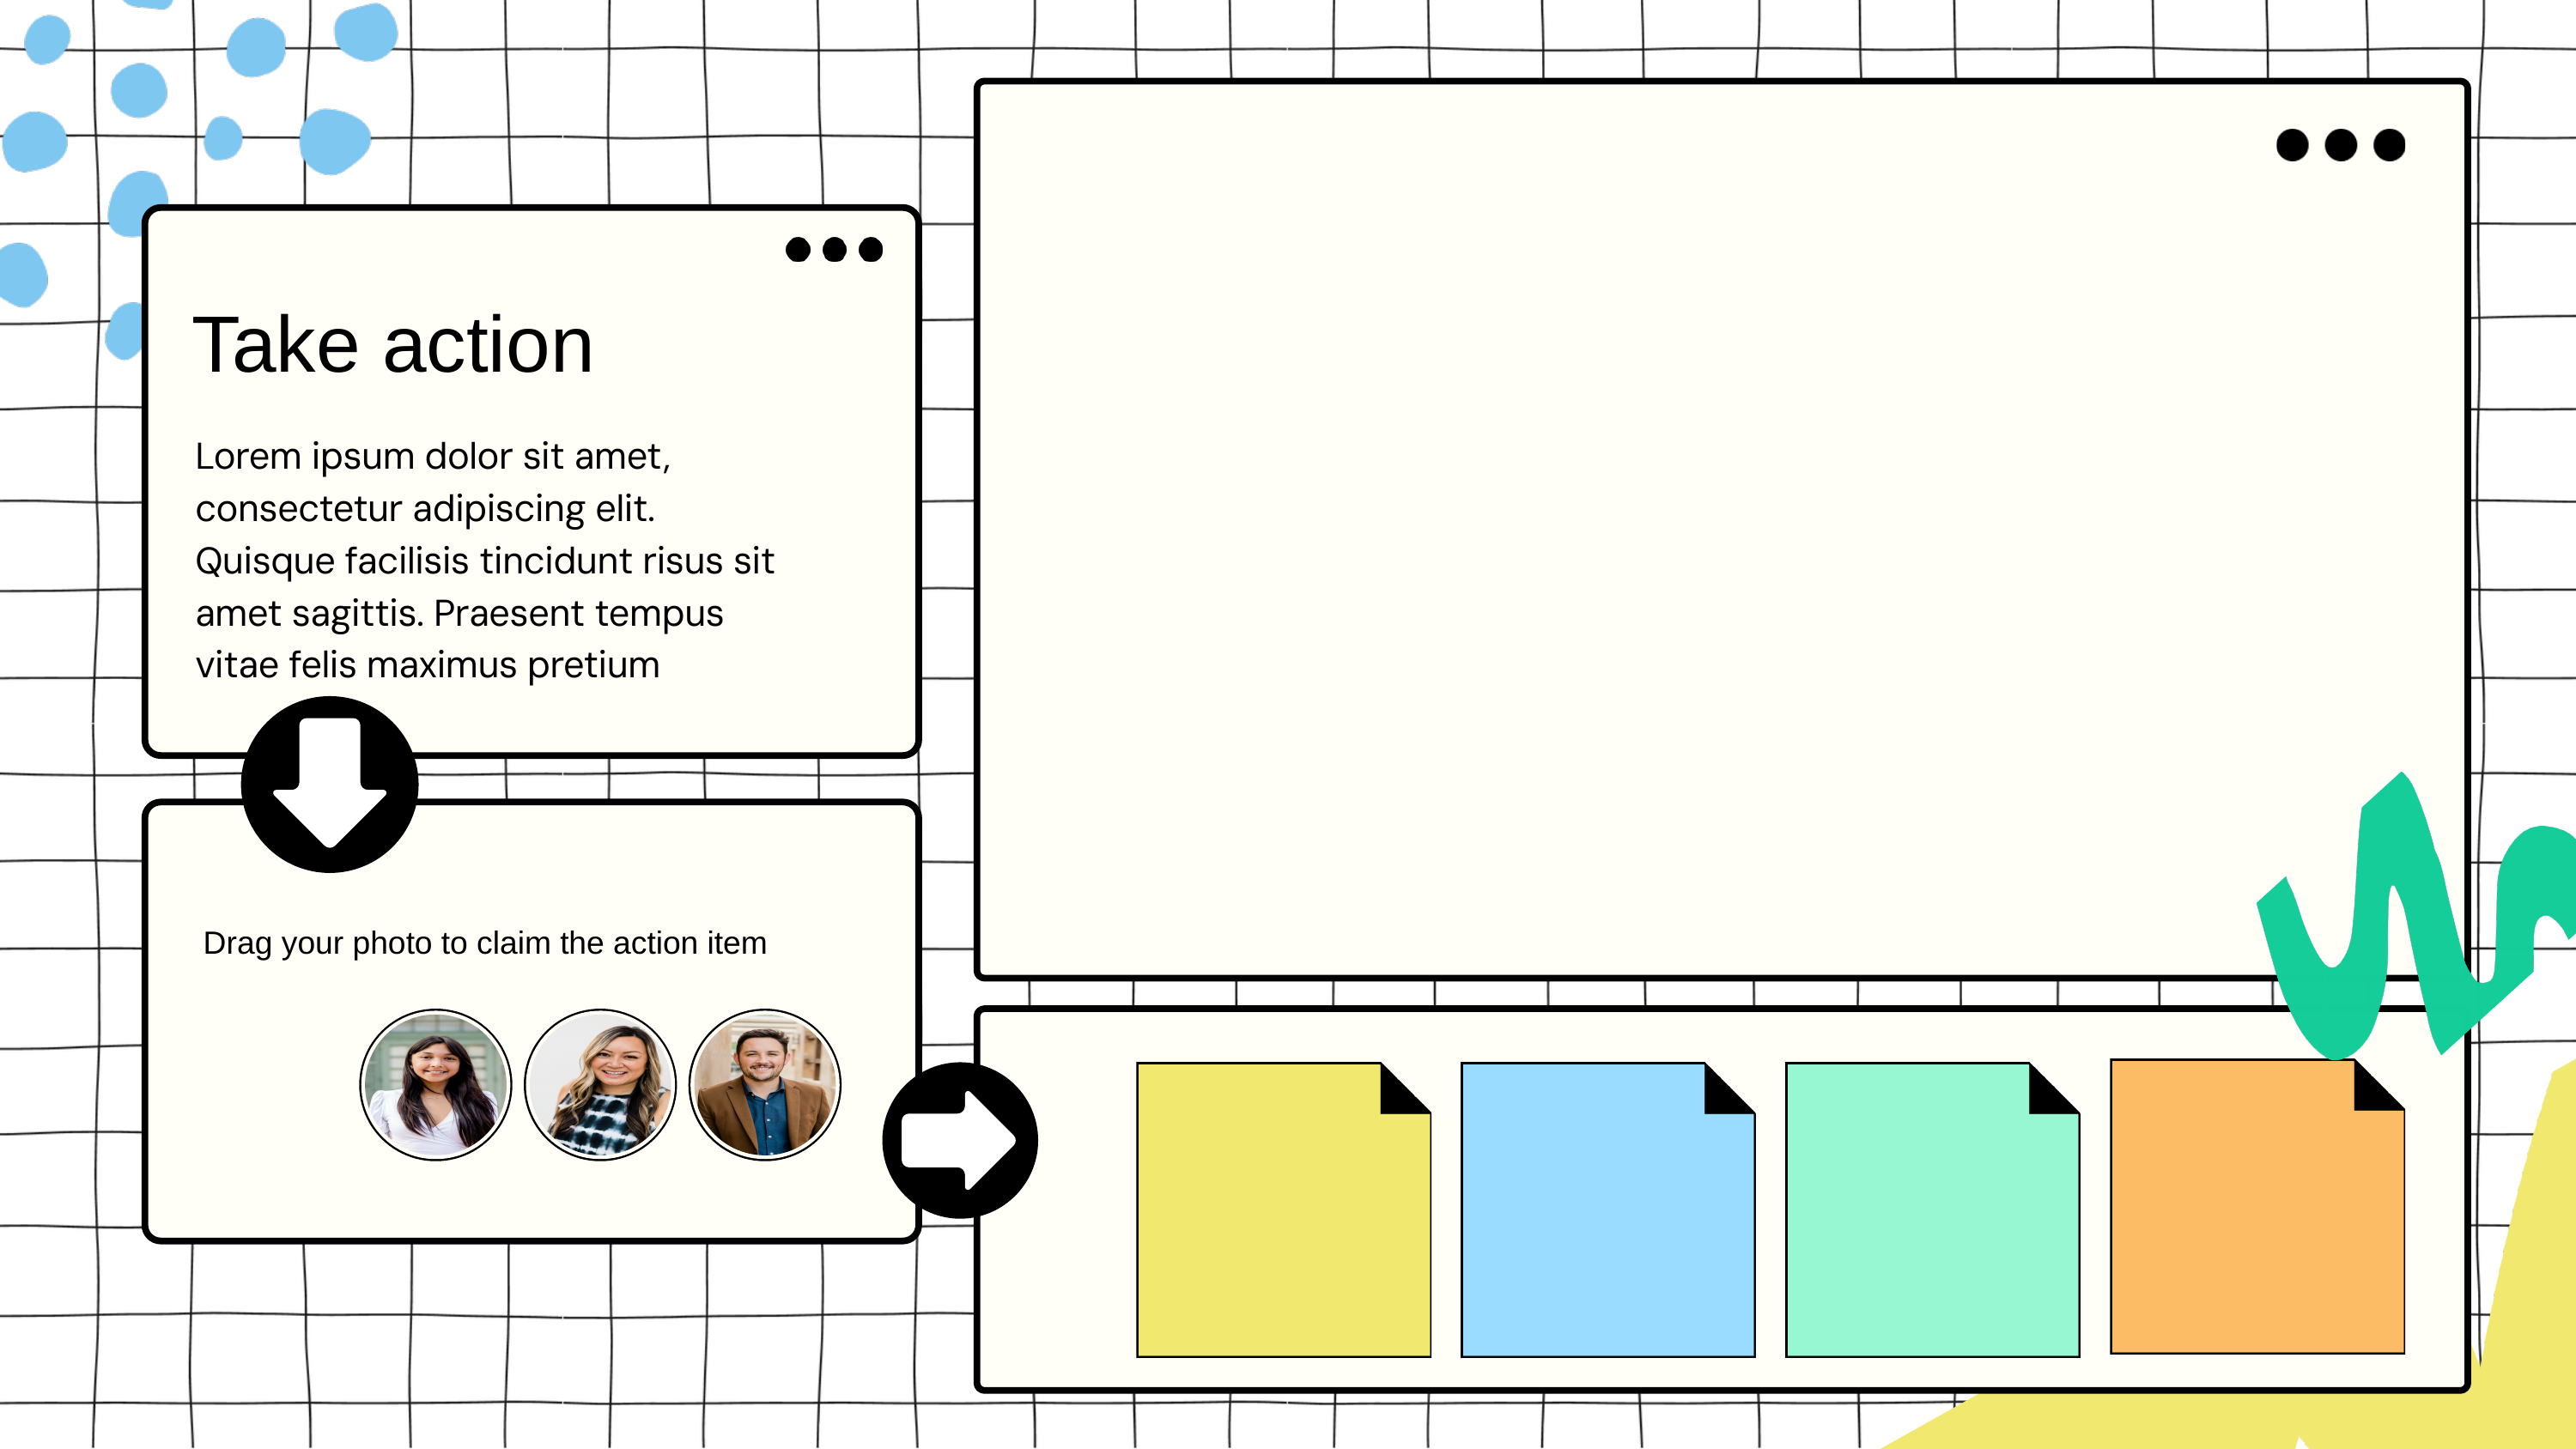

Take action
Lorem ipsum dolor sit amet, consectetur adipiscing elit. Quisque facilisis tincidunt risus sit amet sagittis. Praesent tempus vitae felis maximus pretium

Drag your photo to claim the action item